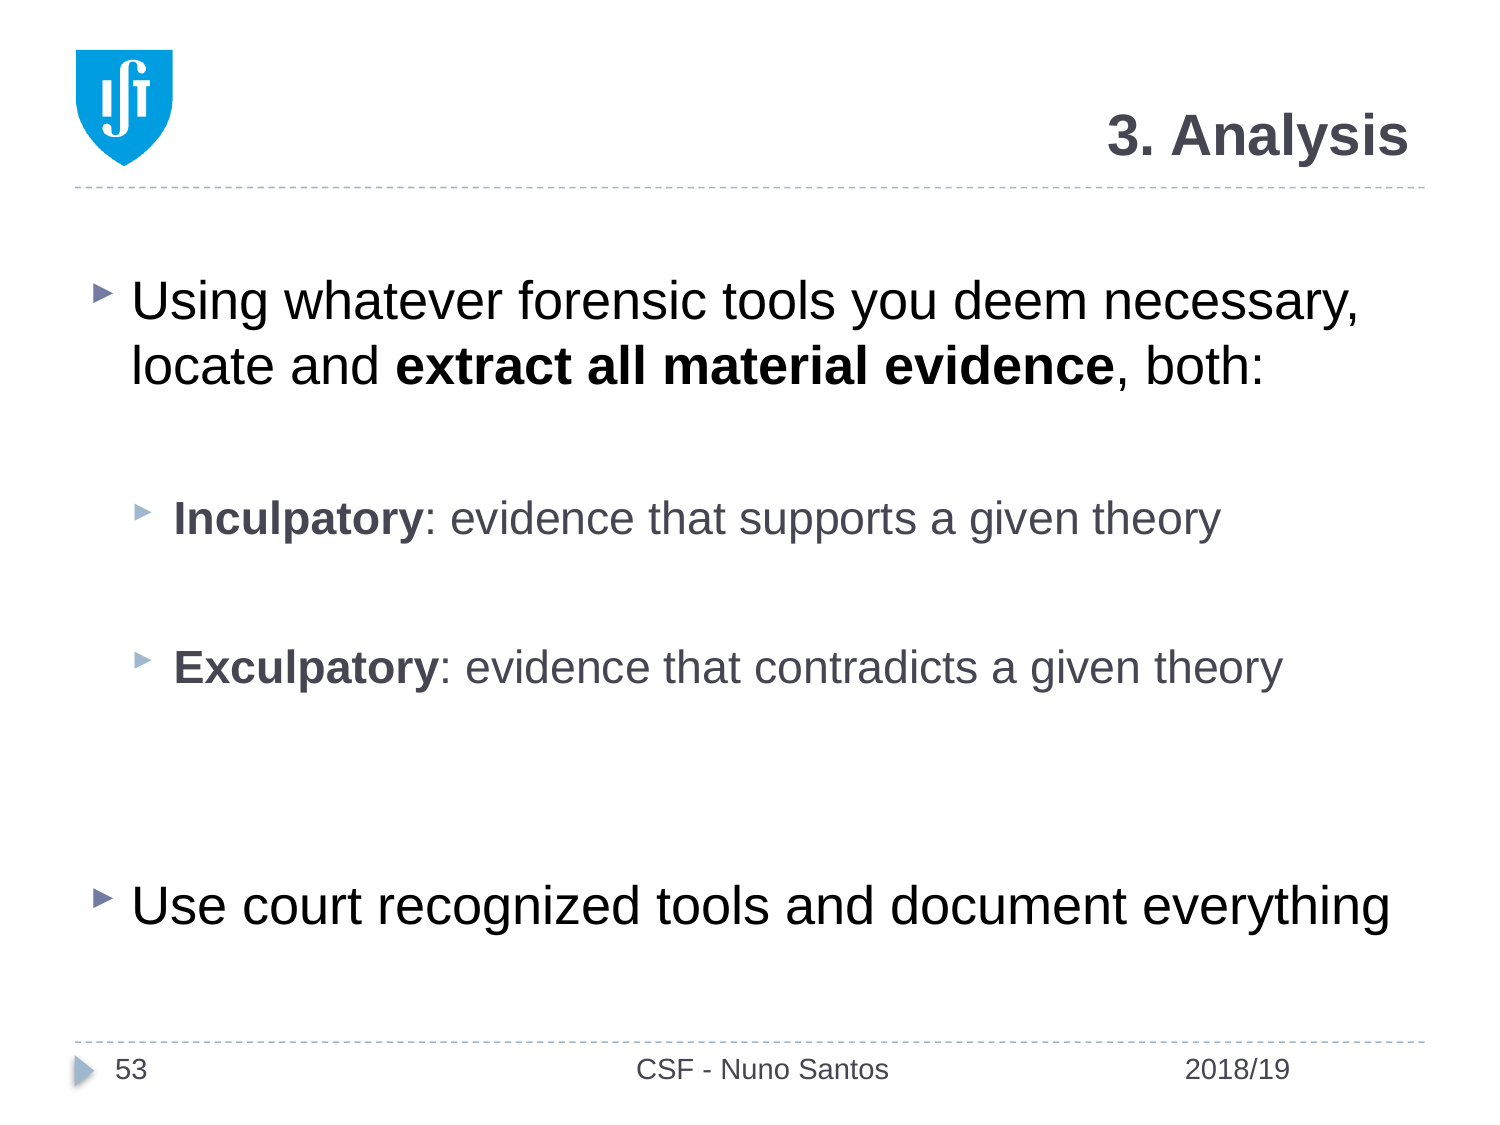

# 3. Analysis

Using whatever forensic tools you deem necessary, locate and extract all material evidence, both:

Inculpatory: evidence that supports a given theory

Exculpatory: evidence that contradicts a given theory

Use court recognized tools and document everything

53
CSF - Nuno Santos
2018/19